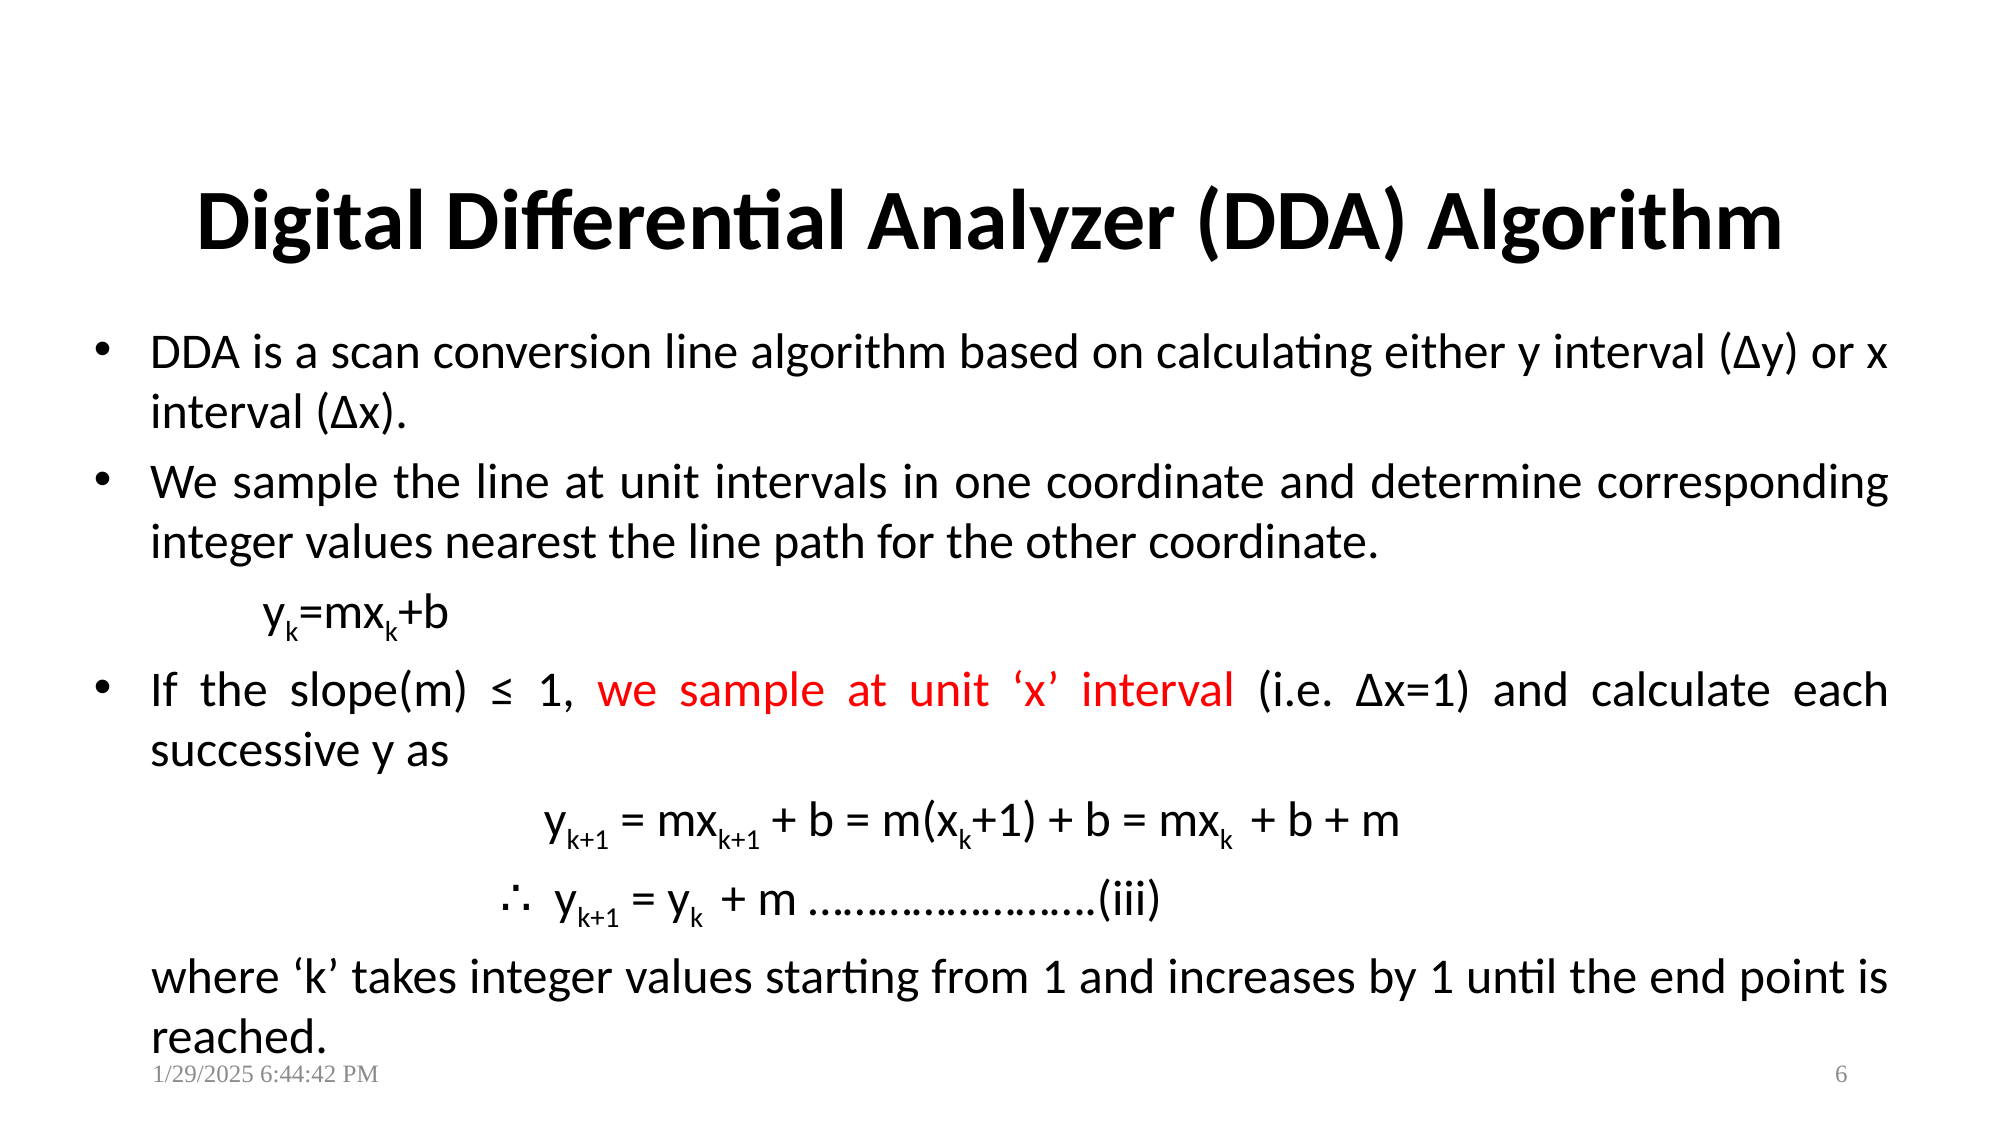

# Digital Differential Analyzer (DDA) Algorithm
DDA is a scan conversion line algorithm based on calculating either y interval (∆y) or x interval (∆x).
We sample the line at unit intervals in one coordinate and determine corresponding integer values nearest the line path for the other coordinate.
               yk=mxk+b
If the slope(m) ≤ 1, we sample at unit ‘x’ interval (i.e. ∆x=1) and calculate each successive y as
yk+1 = mxk+1 + b = m(xk+1) + b = mxk  + b + m
  ∴  yk+1 = yk  + m …………………….(iii)
where ‘k’ takes integer values starting from 1 and increases by 1 until the end point is reached.

1/29/2025 6:44:42 PM
6